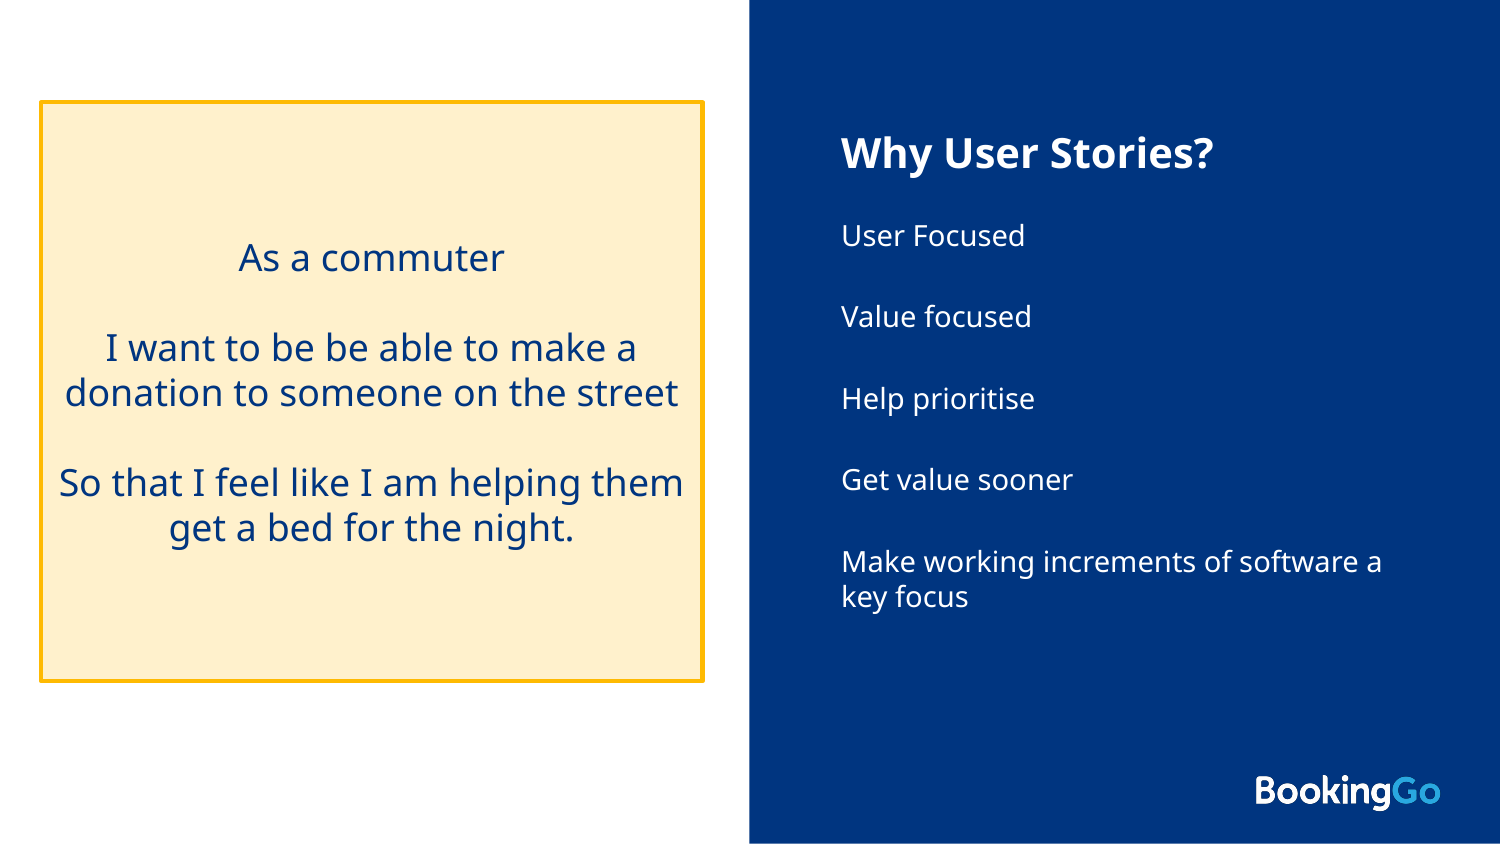

# Why User Stories?
As a commuter

I want to be be able to make a donation to someone on the street

So that I feel like I am helping them get a bed for the night.
User Focused

Value focused

Help prioritise

Get value sooner

Make working increments of software a key focus